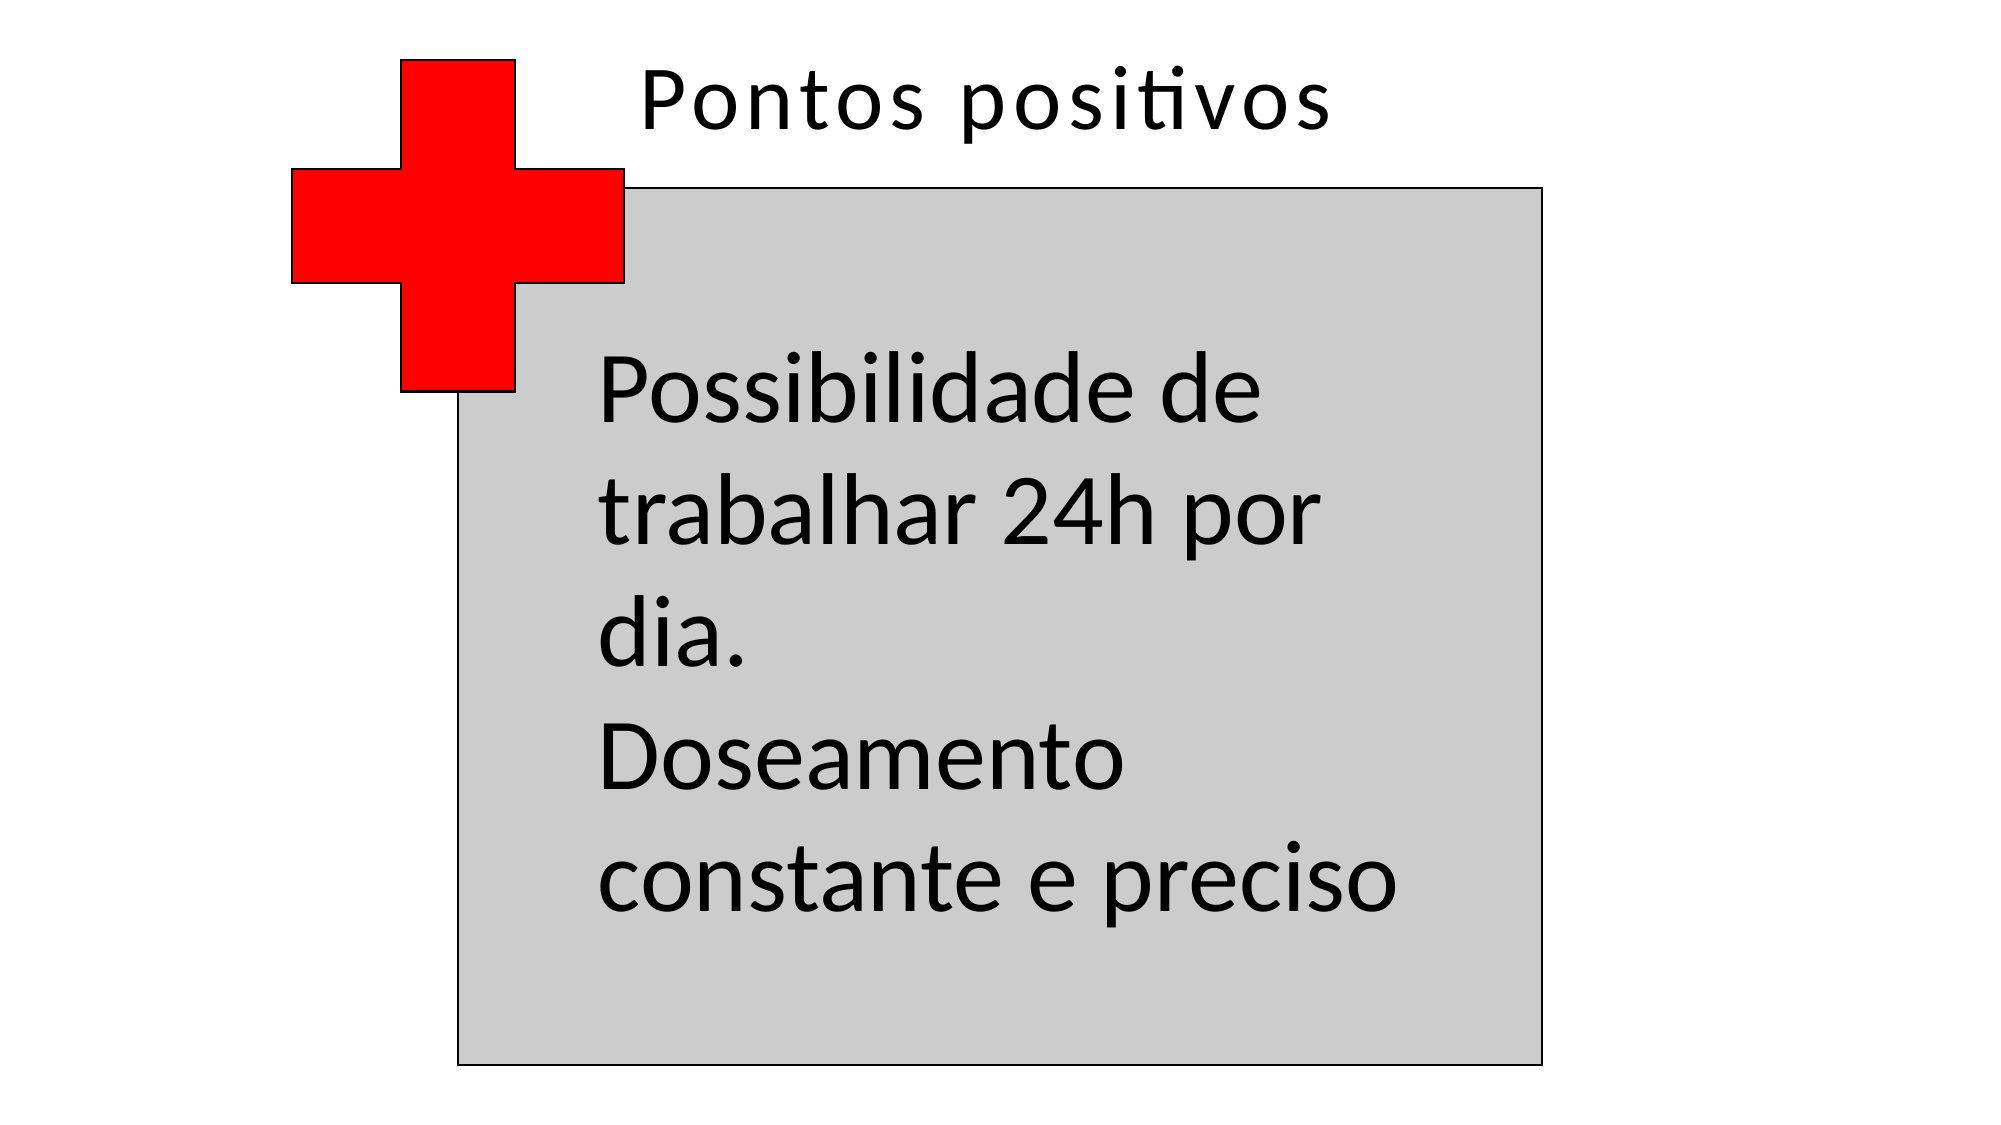

Pontos positivos
#

Possibilidade de trabalhar 24h por dia.
Doseamento constante e preciso